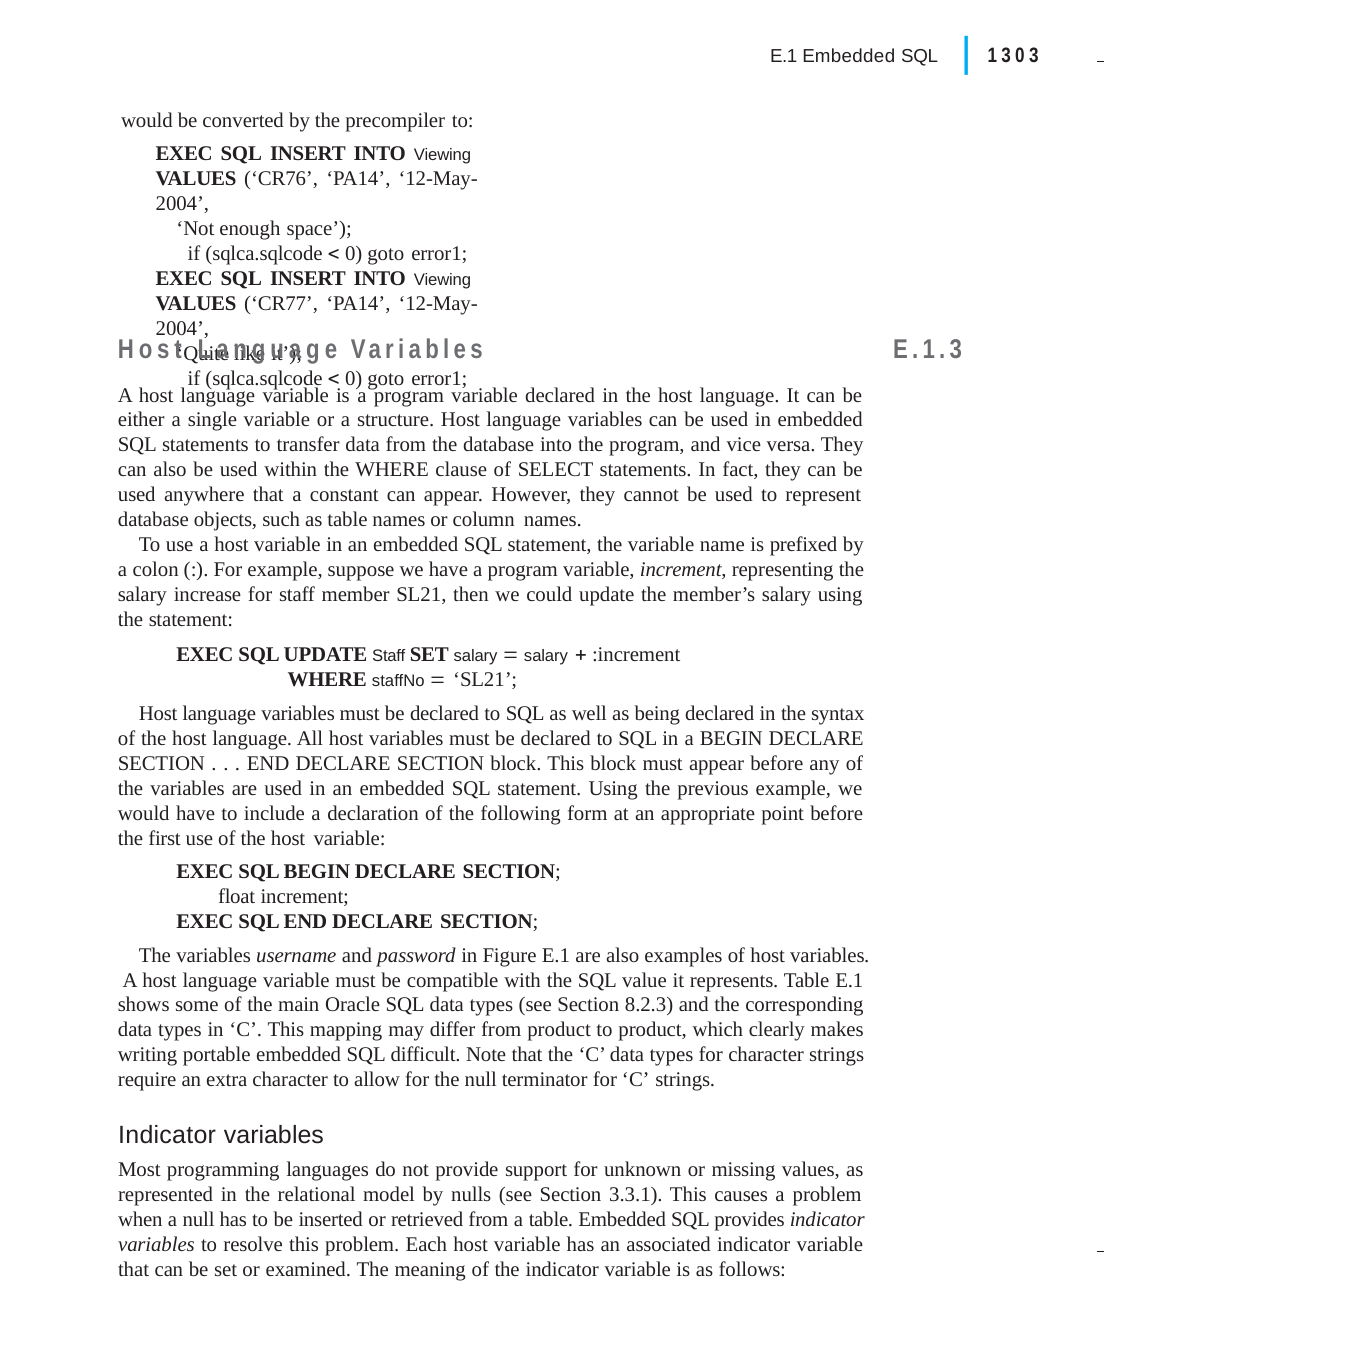

|
1303
E.1 Embedded SQL

would be converted by the precompiler to:
EXEC SQL INSERT INTO Viewing VALUES (‘CR76’, ‘PA14’, ‘12-May-2004’,
‘Not enough space’);
if (sqlca.sqlcode < 0) goto error1;
EXEC SQL INSERT INTO Viewing VALUES (‘CR77’, ‘PA14’, ‘12-May-2004’,
‘Quite like it’);
if (sqlca.sqlcode < 0) goto error1;
Host Language Variables
A host language variable is a program variable declared in the host language. It can be  either a single variable or a structure. Host language variables can be used in embedded  SQL statements to transfer data from the database into the program, and vice versa. They  can also be used within the WHERE clause of SELECT statements. In fact, they can be  used anywhere that a constant can appear. However, they cannot be used to represent  database objects, such as table names or column names.
To use a host variable in an embedded SQL statement, the variable name is prefixed by  a colon (:). For example, suppose we have a program variable, increment, representing the  salary increase for staff member SL21, then we could update the member’s salary using  the statement:
EXEC SQL UPDATE Staff SET salary = salary + :increment
WHERE staffNo = ‘SL21’;
Host language variables must be declared to SQL as well as being declared in the syntax  of the host language. All host variables must be declared to SQL in a BEGIN DECLARE  SECTION . . . END DECLARE SECTION block. This block must appear before any of  the variables are used in an embedded SQL statement. Using the previous example, we  would have to include a declaration of the following form at an appropriate point before  the first use of the host variable:
EXEC SQL BEGIN DECLARE SECTION;
float increment;
EXEC SQL END DECLARE SECTION;
The variables username and password in Figure E.1 are also examples of host variables.  A host language variable must be compatible with the SQL value it represents. Table E.1  shows some of the main Oracle SQL data types (see Section 8.2.3) and the corresponding  data types in ‘C’. This mapping may differ from product to product, which clearly makes  writing portable embedded SQL difficult. Note that the ‘C’ data types for character strings  require an extra character to allow for the null terminator for ‘C’ strings.
E.1.3
Indicator variables
Most programming languages do not provide support for unknown or missing values, as  represented in the relational model by nulls (see Section 3.3.1). This causes a problem  when a null has to be inserted or retrieved from a table. Embedded SQL provides indicator  variables to resolve this problem. Each host variable has an associated indicator variable  that can be set or examined. The meaning of the indicator variable is as follows: